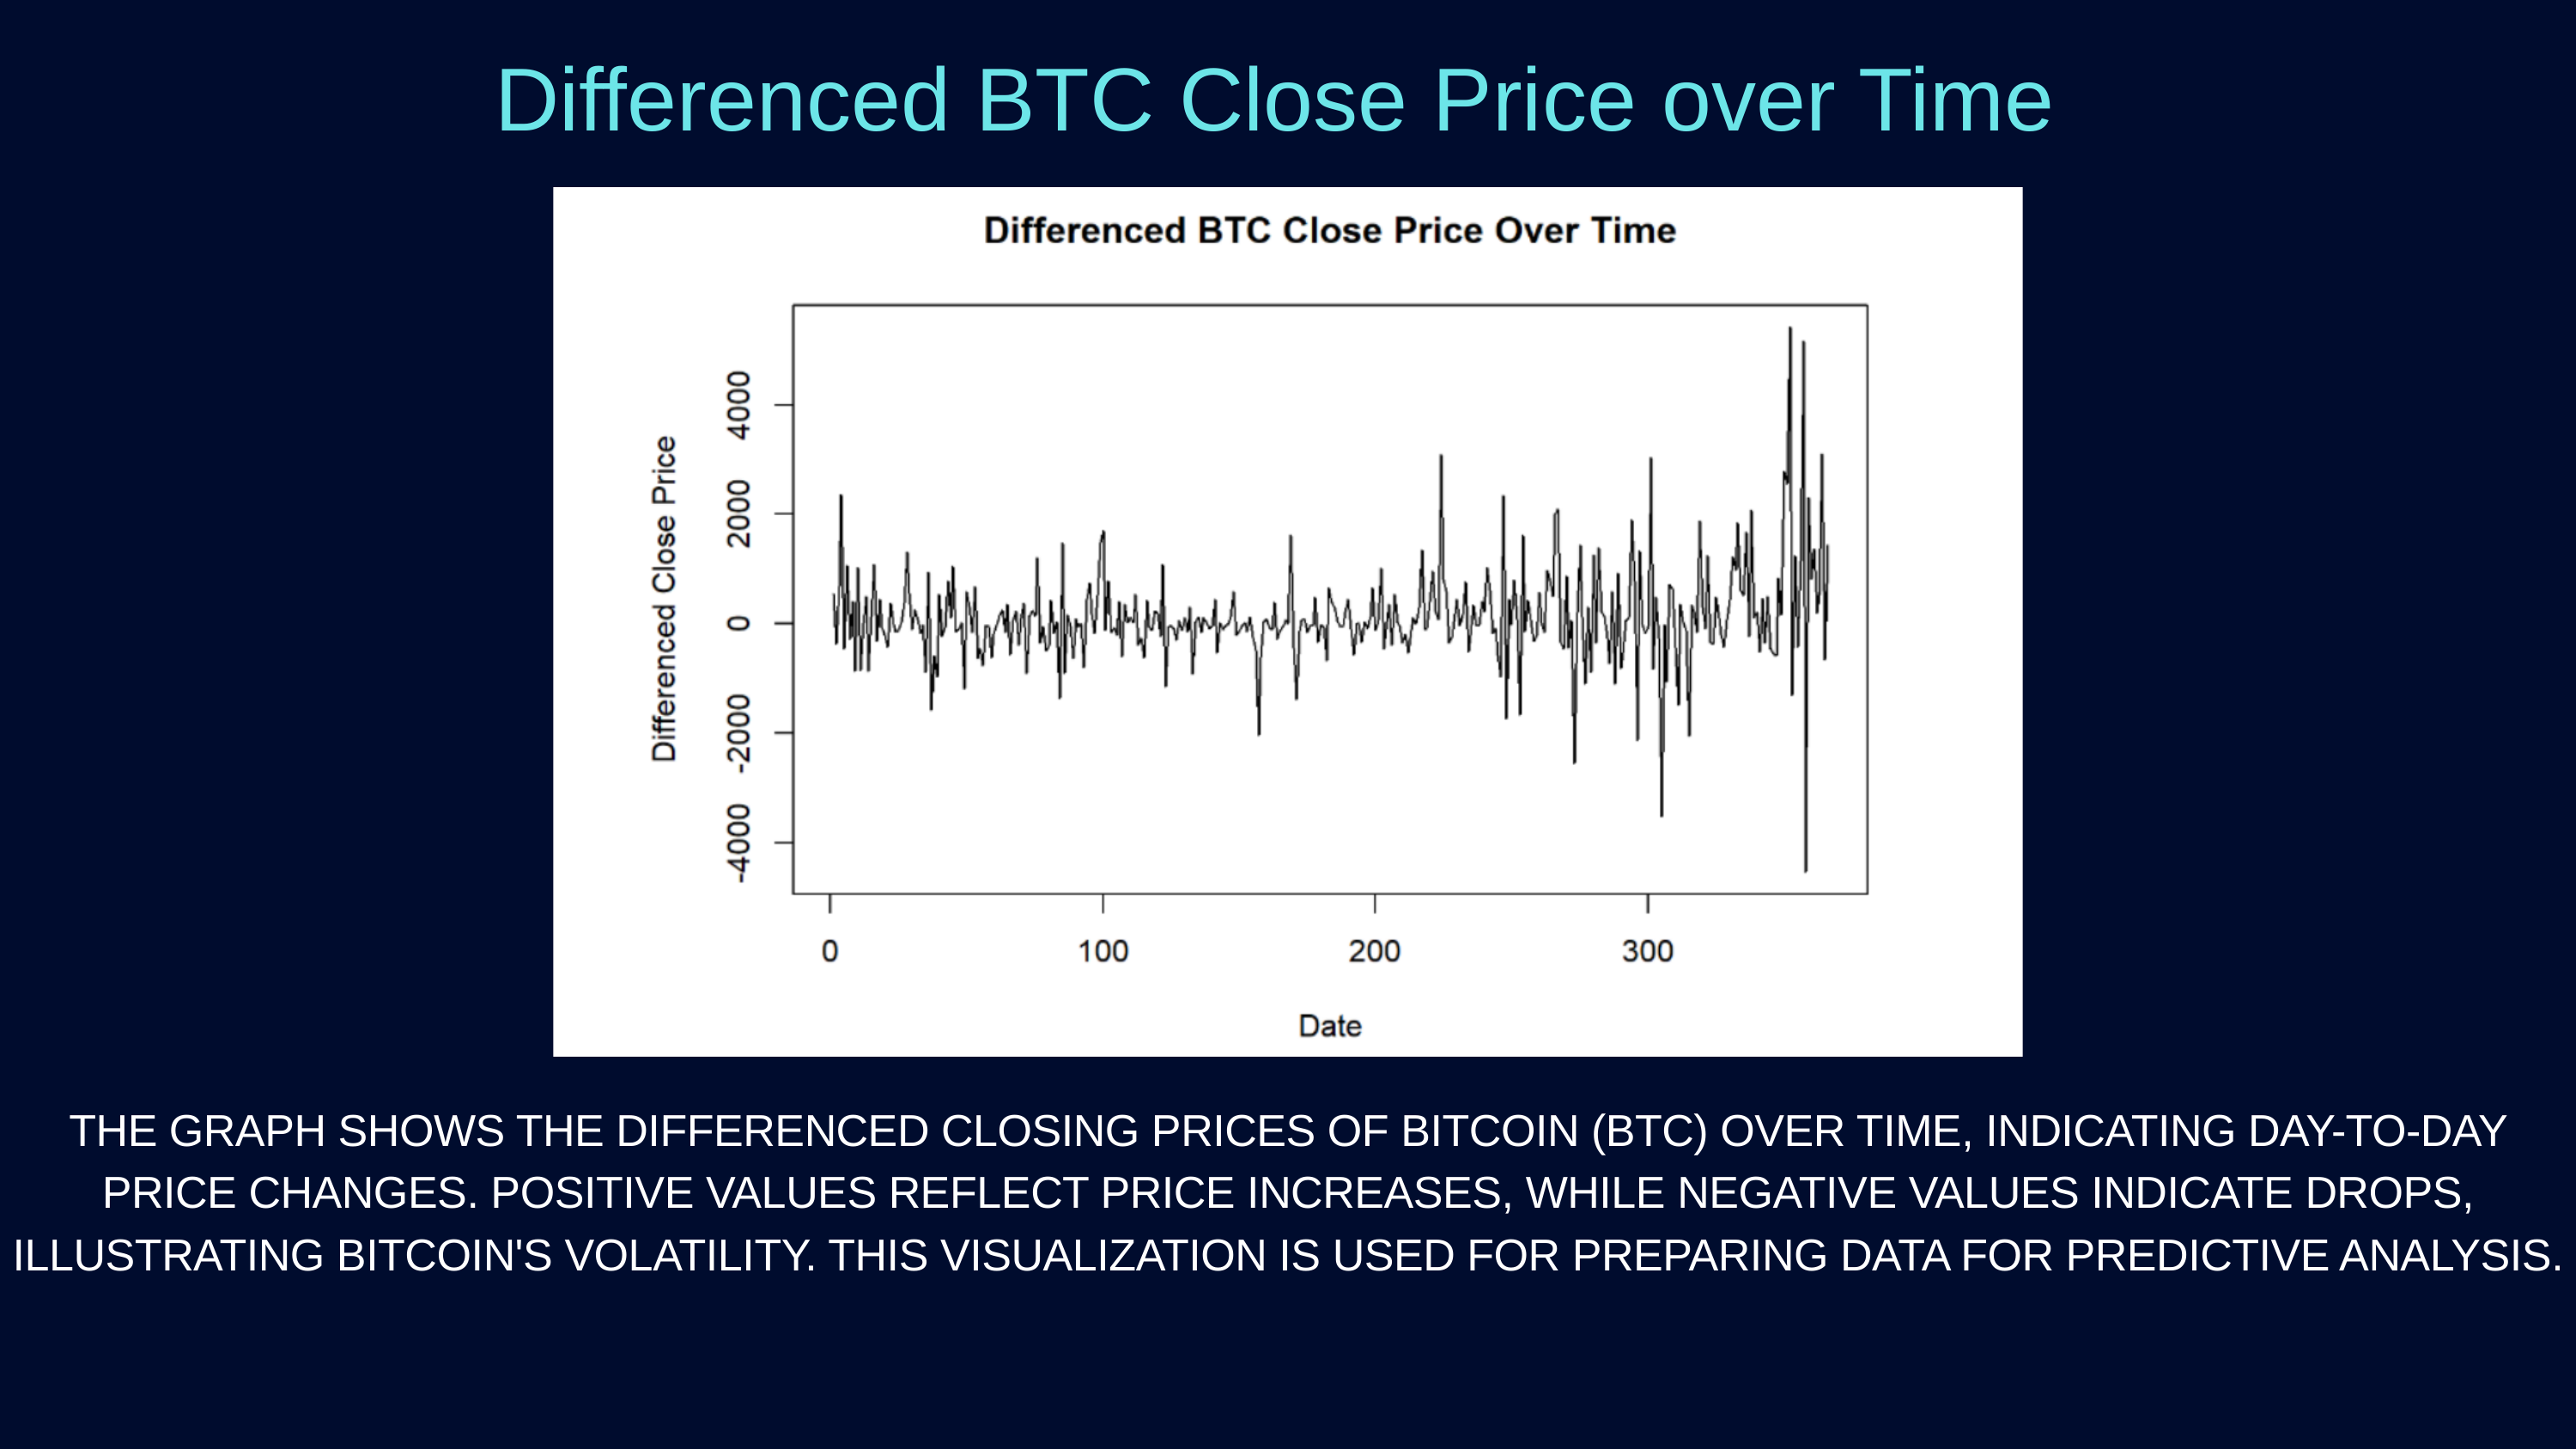

Differenced BTC Close Price over Time

THE GRAPH SHOWS THE DIFFERENCED CLOSING PRICES OF BITCOIN (BTC) OVER TIME, INDICATING DAY-TO-DAY PRICE CHANGES. POSITIVE VALUES REFLECT PRICE INCREASES, WHILE NEGATIVE VALUES INDICATE DROPS, ILLUSTRATING BITCOIN'S VOLATILITY. THIS VISUALIZATION IS USED FOR PREPARING DATA FOR PREDICTIVE ANALYSIS.